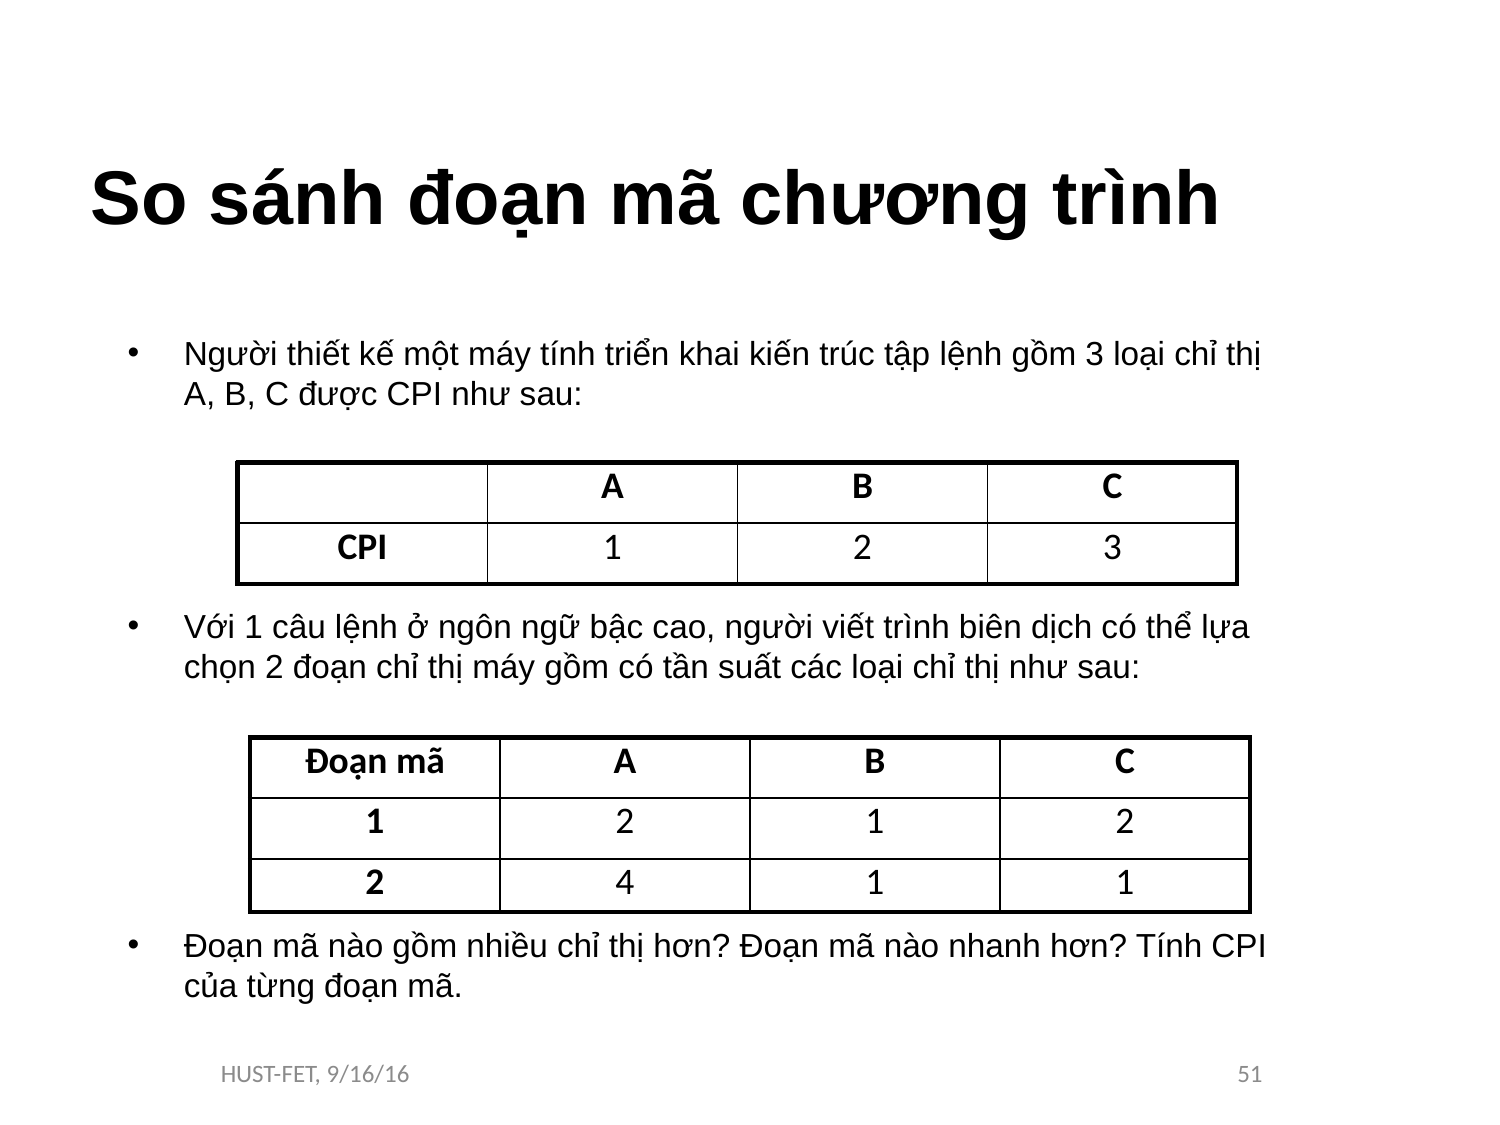

# So sánh đoạn mã chương trình
Người thiết kế một máy tính triển khai kiến trúc tập lệnh gồm 3 loại chỉ thị A, B, C được CPI như sau:

Với 1 câu lệnh ở ngôn ngữ bậc cao, người viết trình biên dịch có thể lựa chọn 2 đoạn chỉ thị máy gồm có tần suất các loại chỉ thị như sau:

Đoạn mã nào gồm nhiều chỉ thị hơn? Đoạn mã nào nhanh hơn? Tính CPI của từng đoạn mã.
|  | A | B | C |
| --- | --- | --- | --- |
| CPI | 1 | 2 | 3 |
| Đoạn mã | A | B | C |
| --- | --- | --- | --- |
| 1 | 2 | 1 | 2 |
| 2 | 4 | 1 | 1 |
HUST-FET, 9/16/16
51